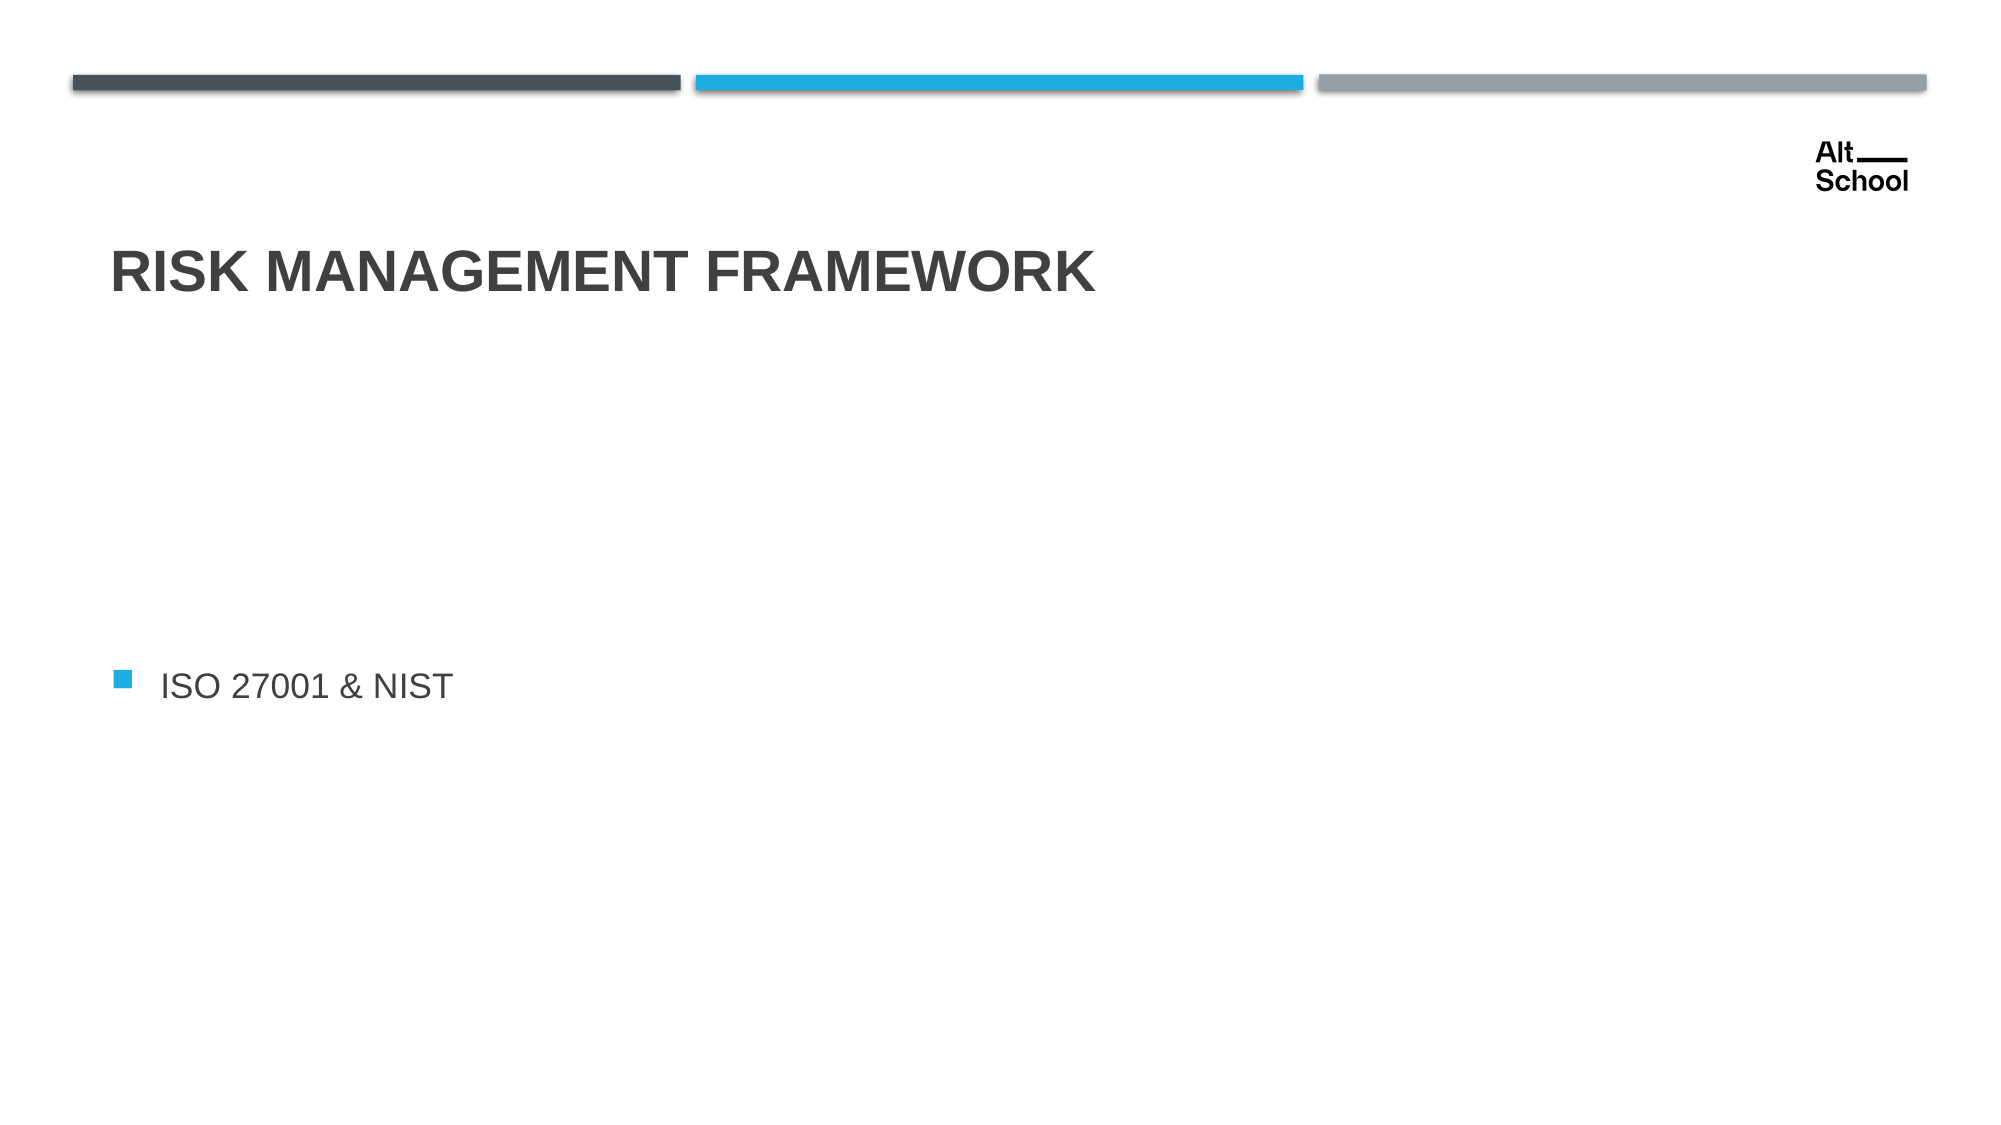

# RISK MANAGEMENT FRamework
ISO 27001 & NIST